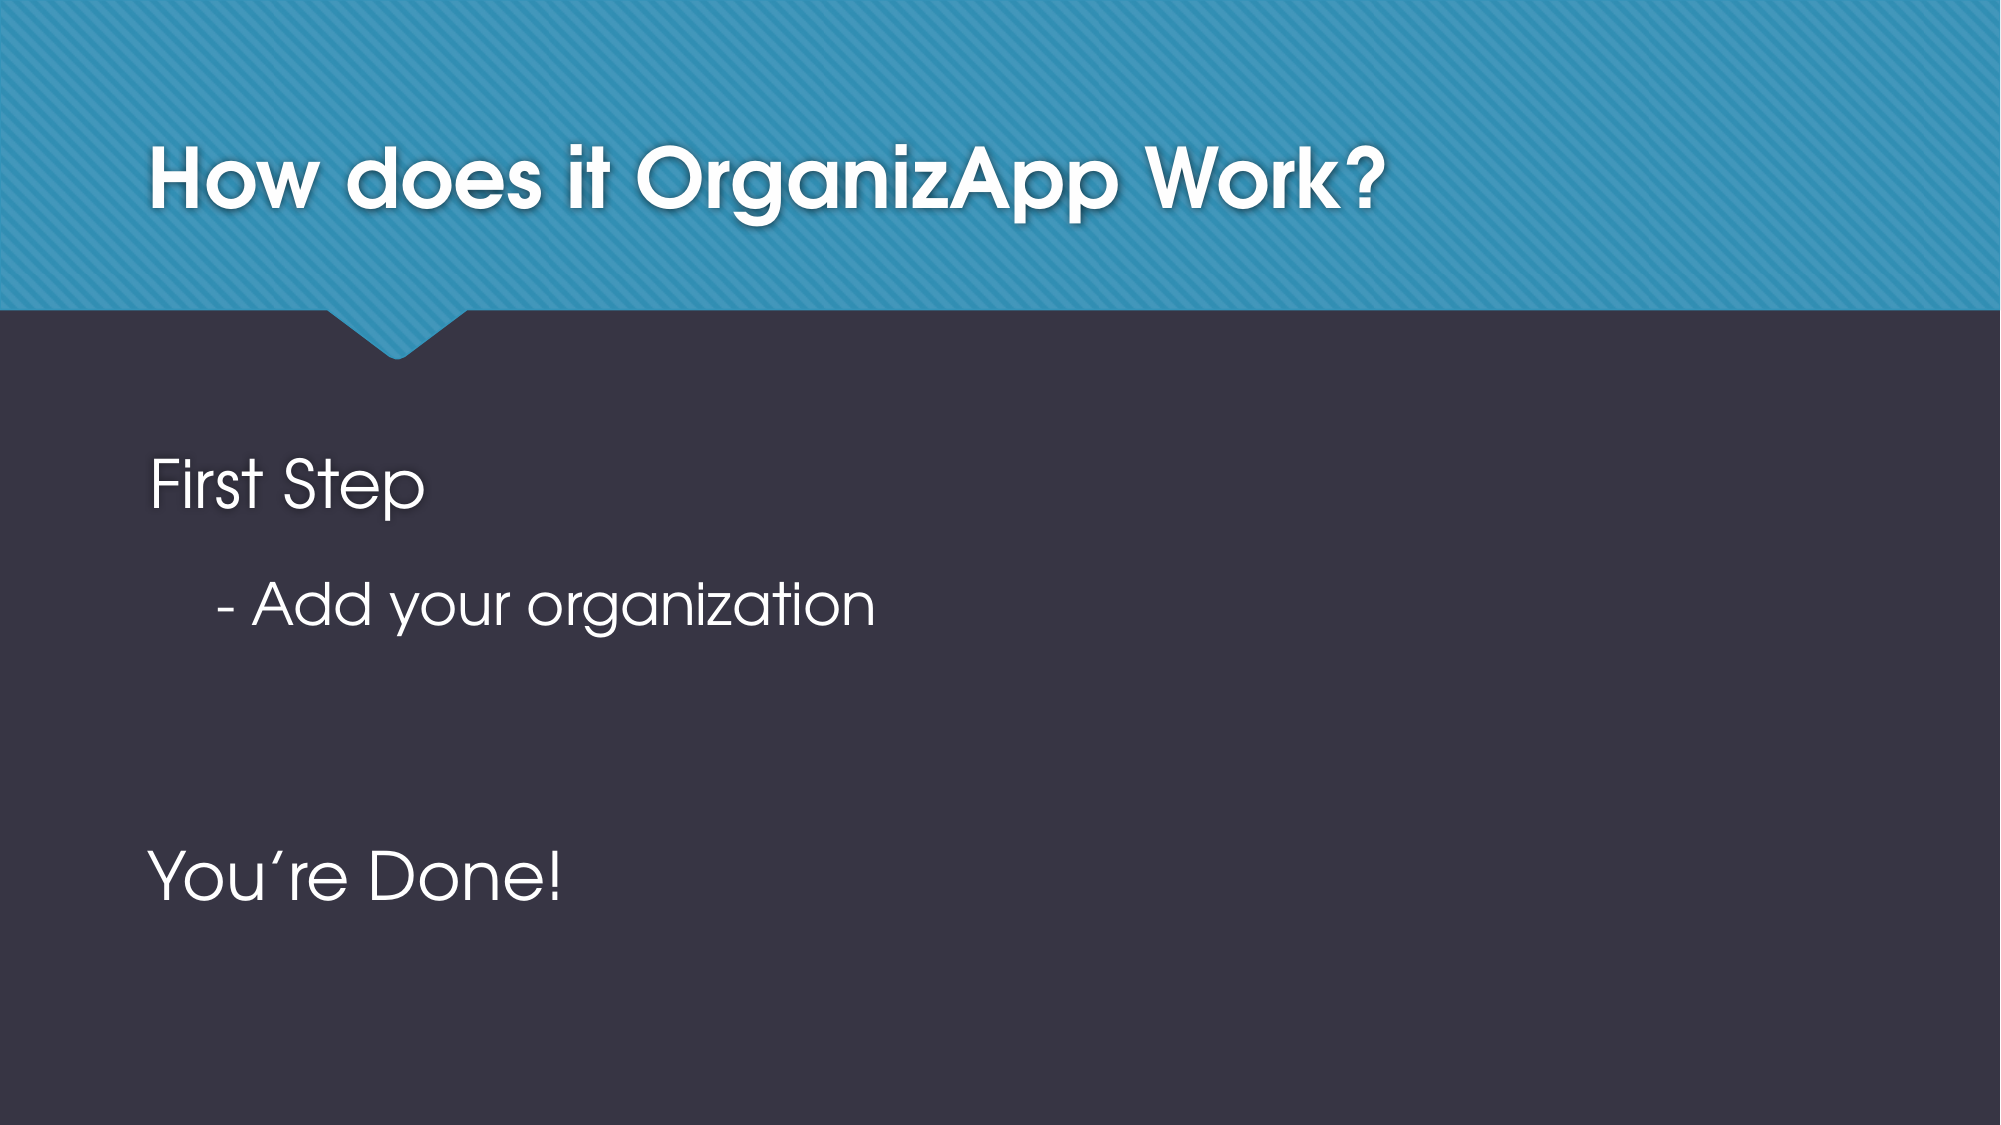

# How does it OrganizApp Work?
First Step

- Add your organization
You’re Done!